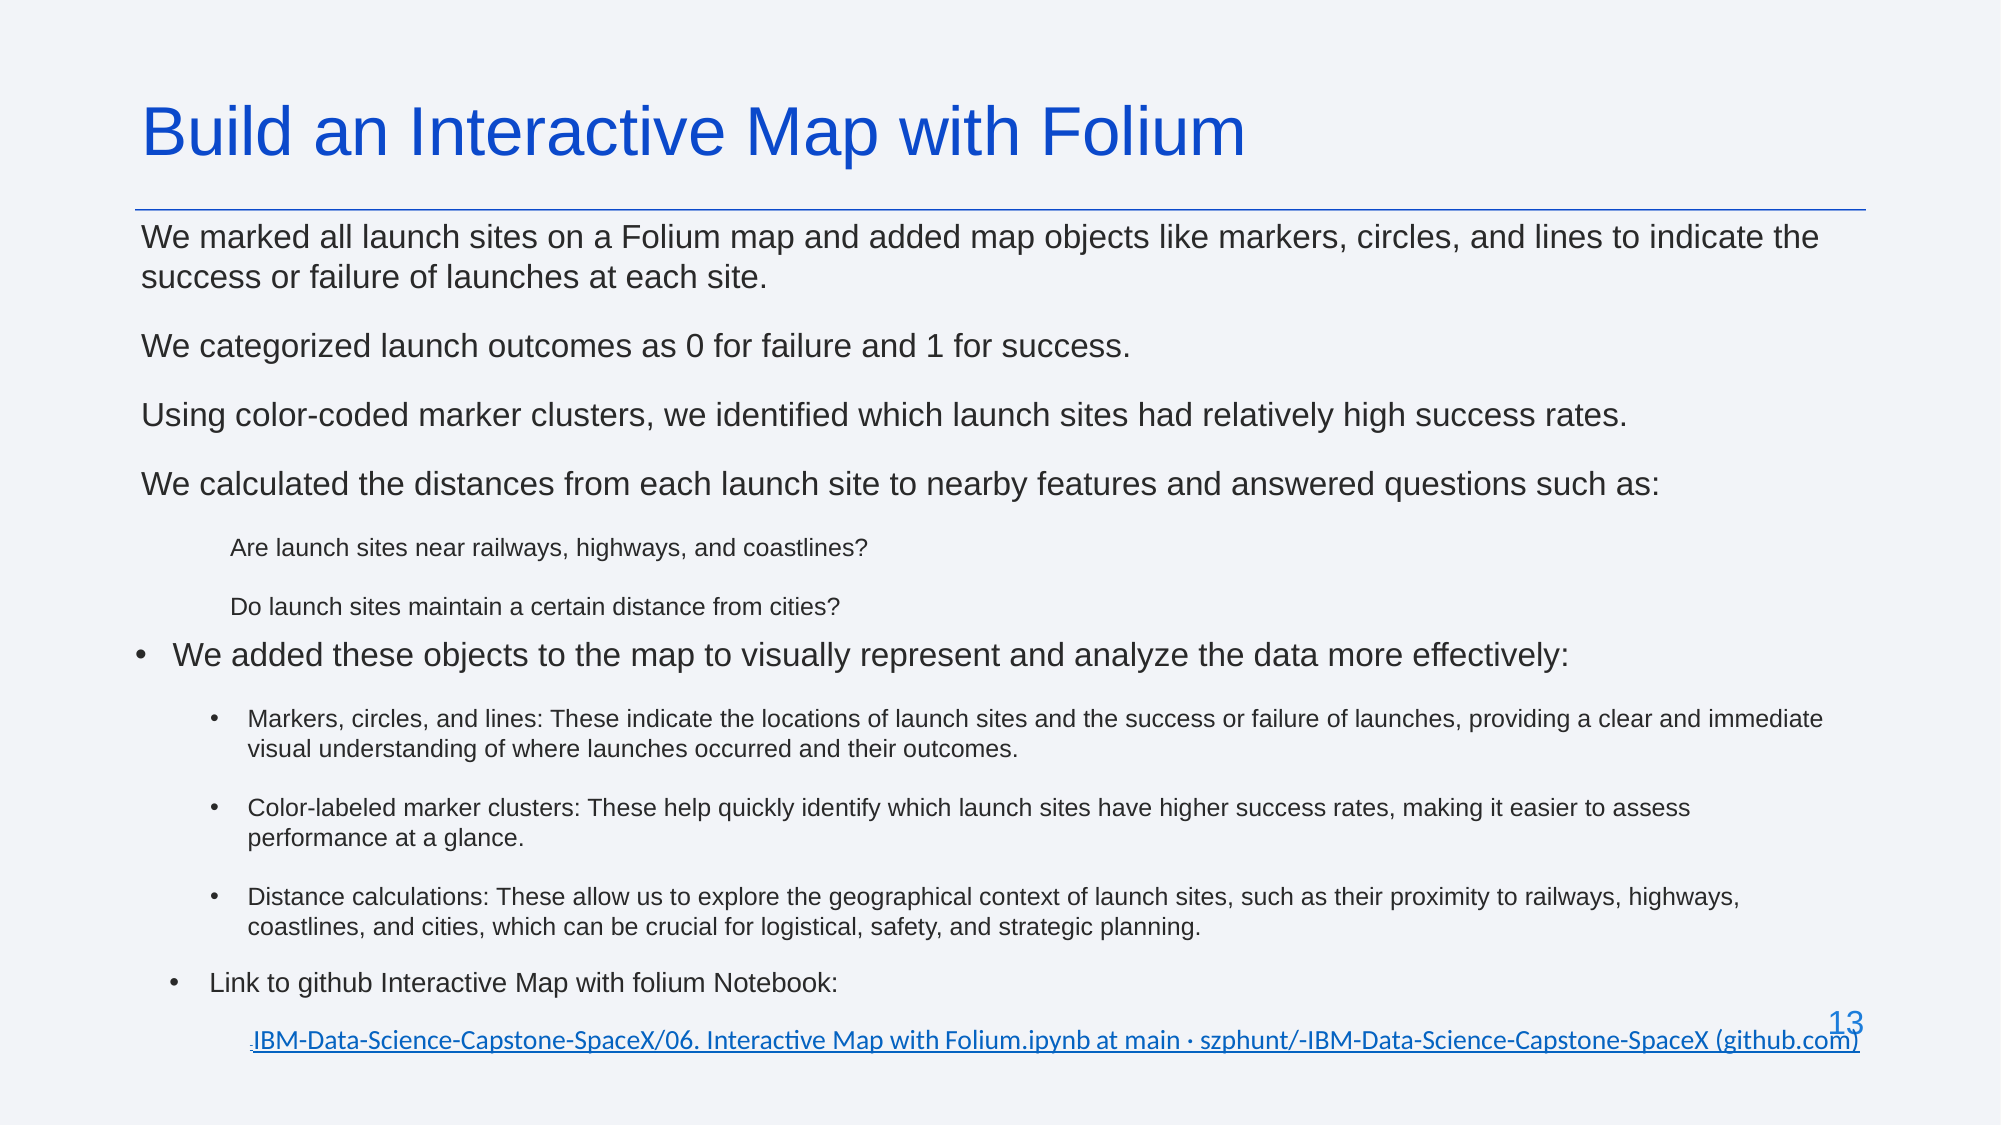

Build an Interactive Map with Folium
We marked all launch sites on a Folium map and added map objects like markers, circles, and lines to indicate the success or failure of launches at each site.
We categorized launch outcomes as 0 for failure and 1 for success.
Using color-coded marker clusters, we identified which launch sites had relatively high success rates.
We calculated the distances from each launch site to nearby features and answered questions such as:
  Are launch sites near railways, highways, and coastlines?
  Do launch sites maintain a certain distance from cities?

We added these objects to the map to visually represent and analyze the data more effectively:
Markers, circles, and lines: These indicate the locations of launch sites and the success or failure of launches, providing a clear and immediate visual understanding of where launches occurred and their outcomes.
Color-labeled marker clusters: These help quickly identify which launch sites have higher success rates, making it easier to assess performance at a glance.
Distance calculations: These allow us to explore the geographical context of launch sites, such as their proximity to railways, highways, coastlines, and cities, which can be crucial for logistical, safety, and strategic planning.
Link to github Interactive Map with folium Notebook:
-IBM-Data-Science-Capstone-SpaceX/06. Interactive Map with Folium.ipynb at main · szphunt/-IBM-Data-Science-Capstone-SpaceX (github.com)
13